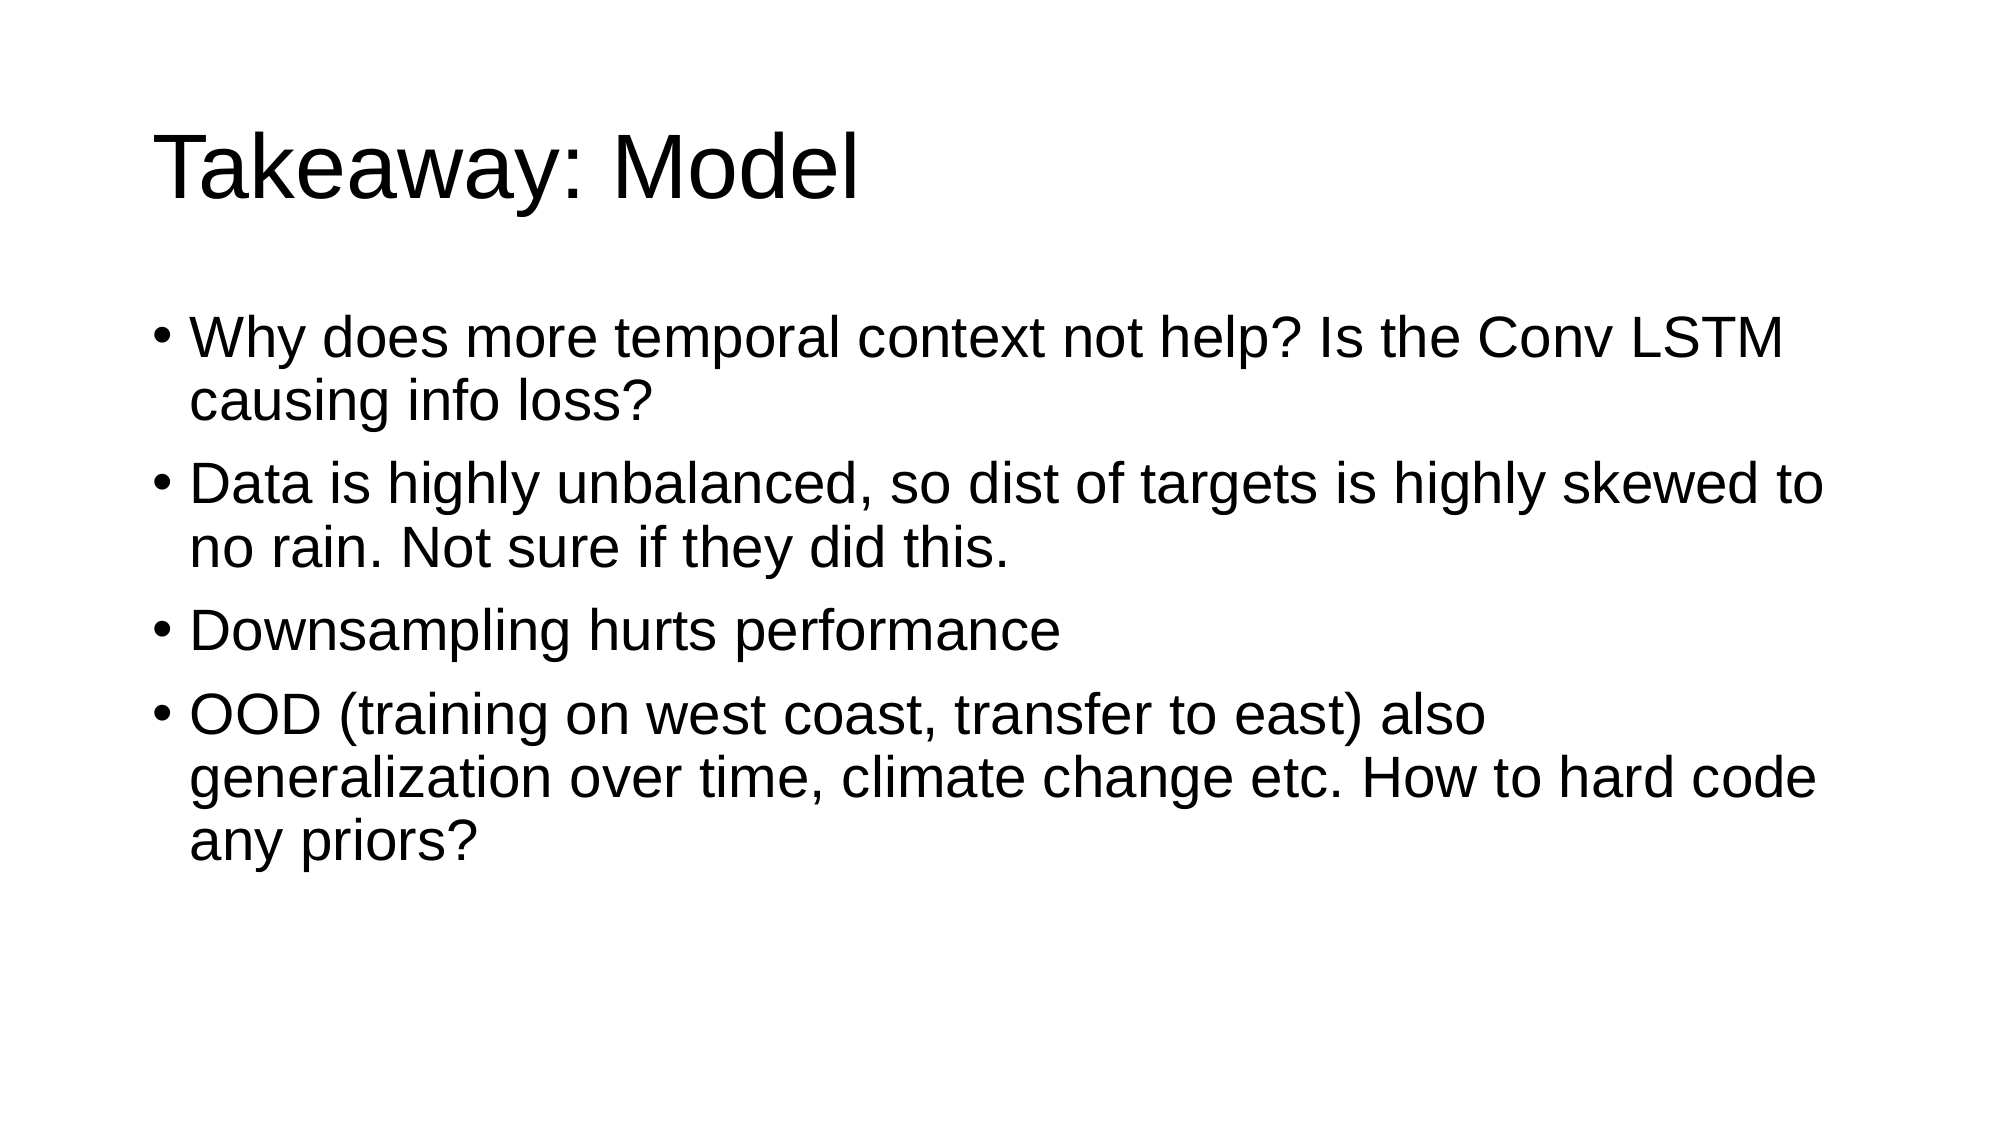

# Takeaway: Model
Why does more temporal context not help? Is the Conv LSTM causing info loss?
Data is highly unbalanced, so dist of targets is highly skewed to no rain. Not sure if they did this.
Downsampling hurts performance
OOD (training on west coast, transfer to east) also generalization over time, climate change etc. How to hard code any priors?